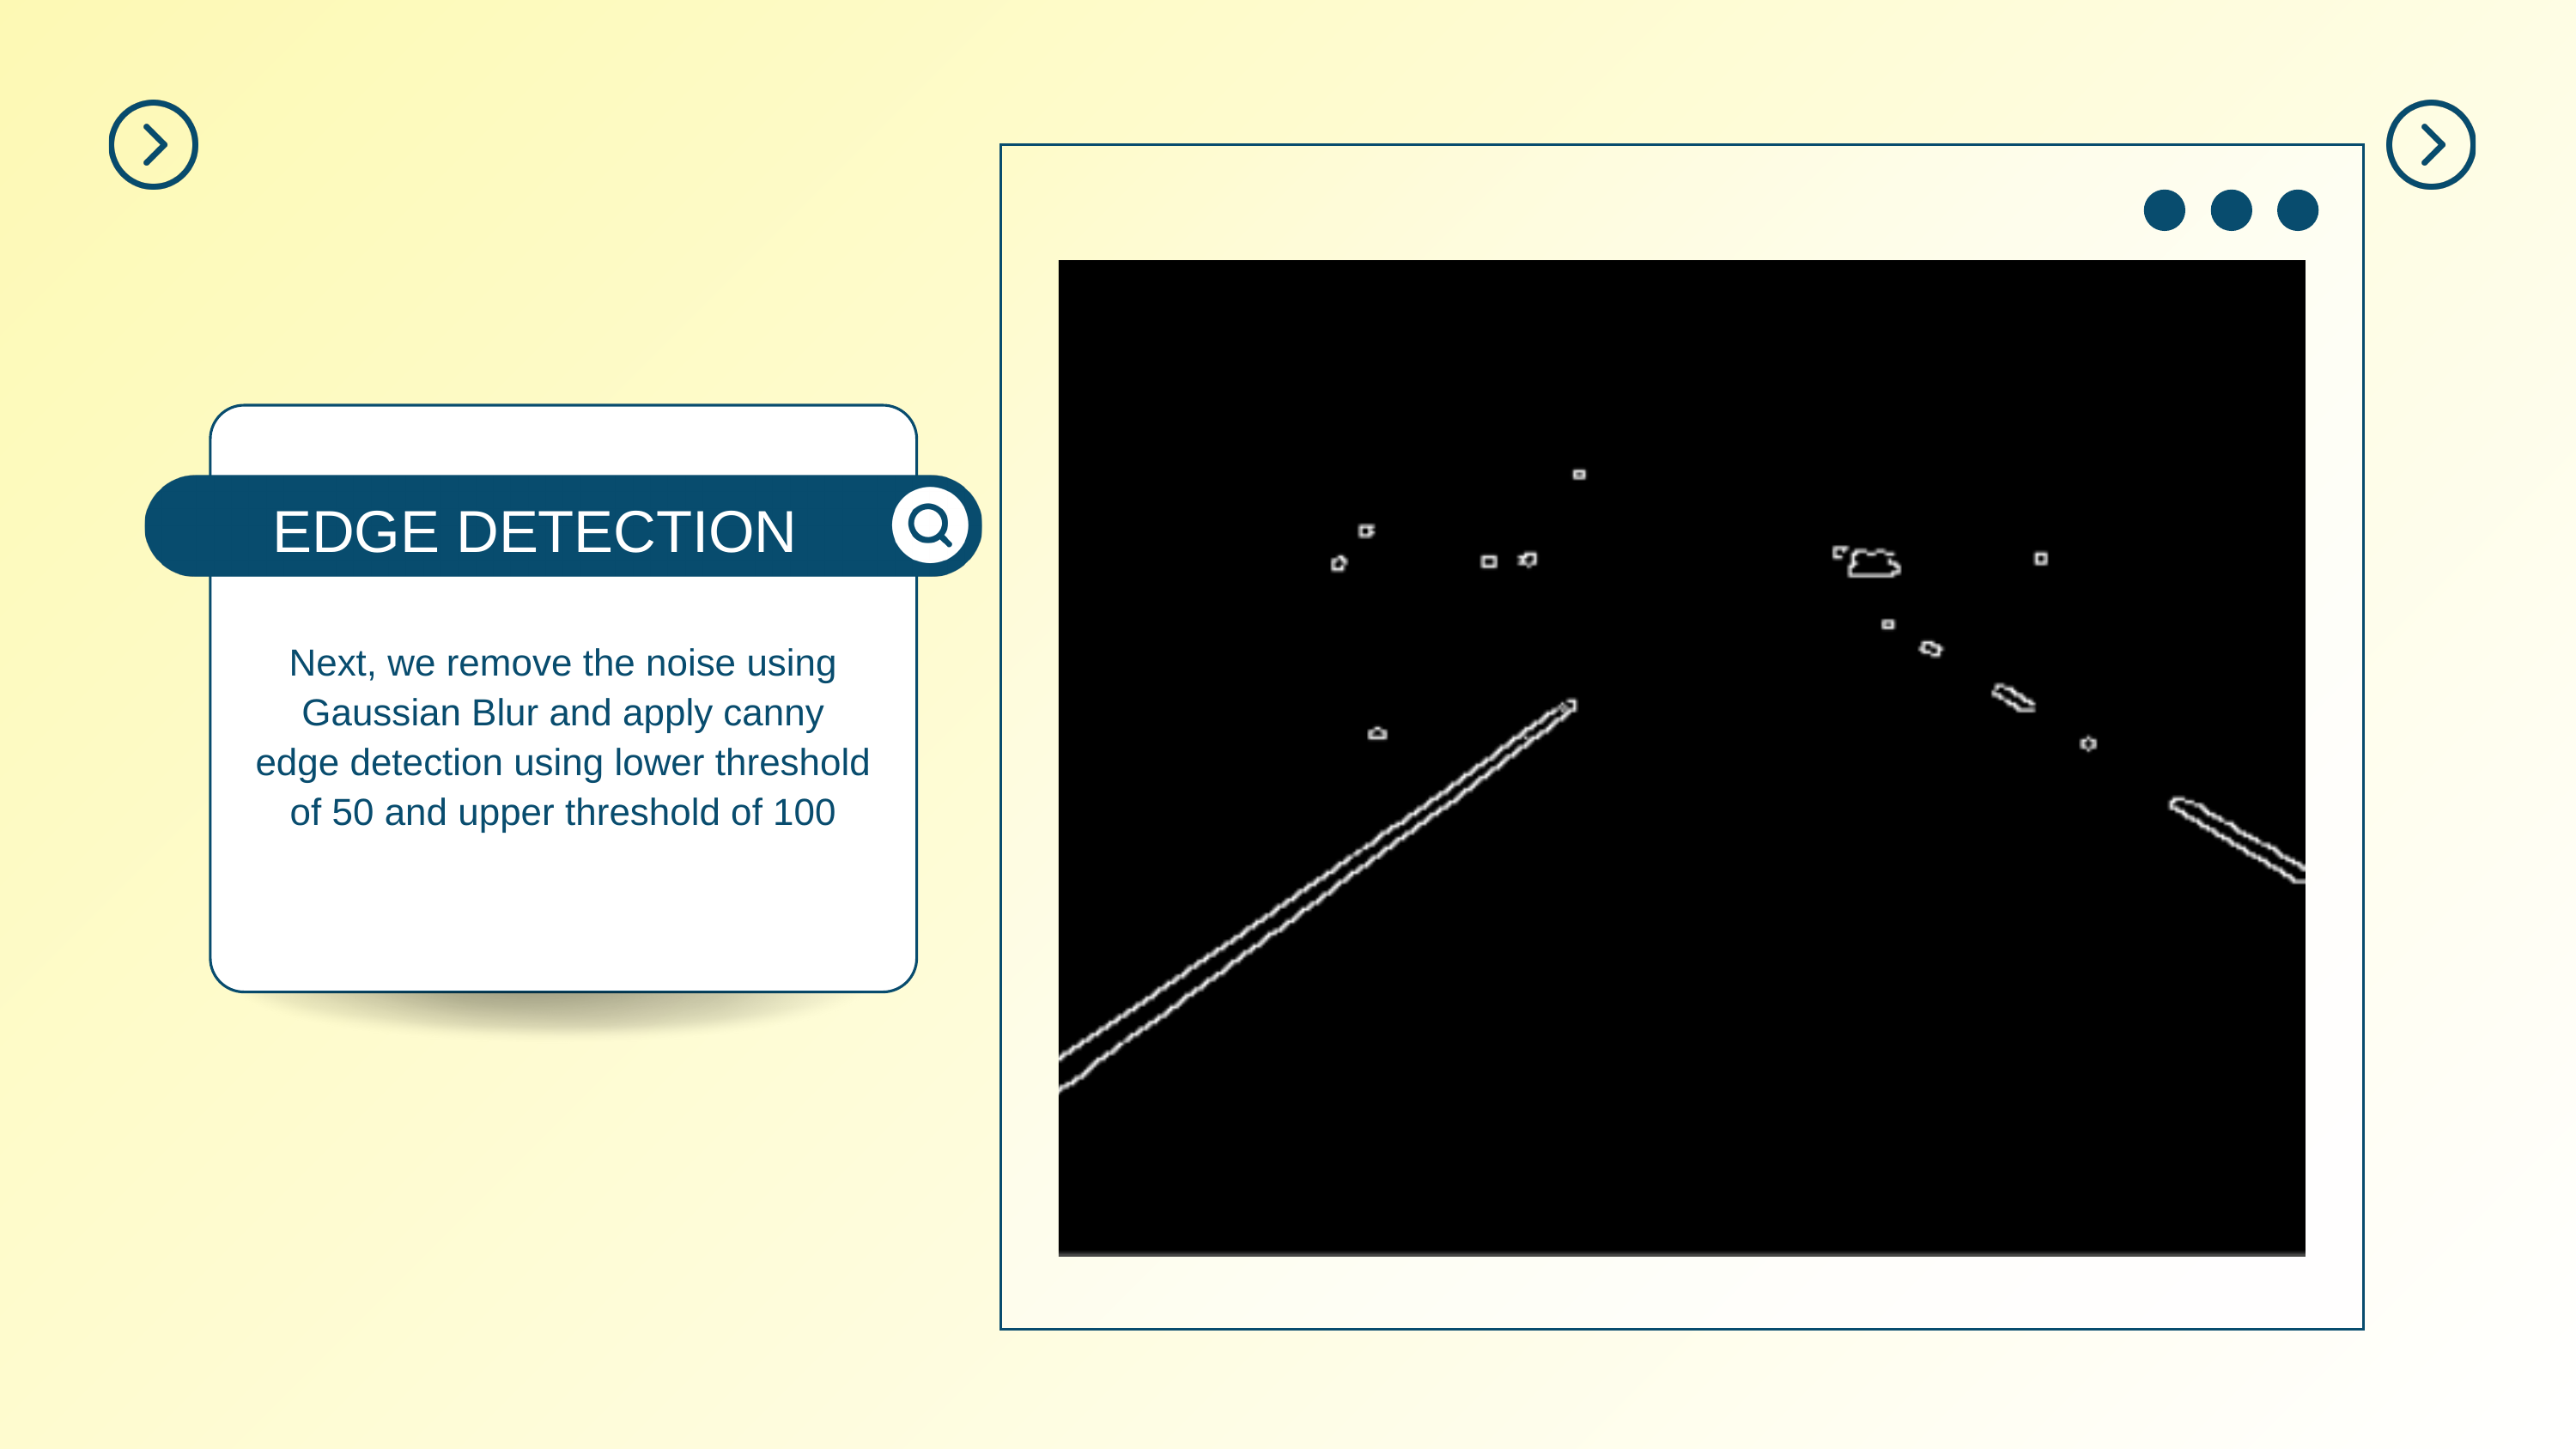

EDGE DETECTION
Next, we remove the noise using Gaussian Blur and apply canny edge detection using lower threshold of 50 and upper threshold of 100